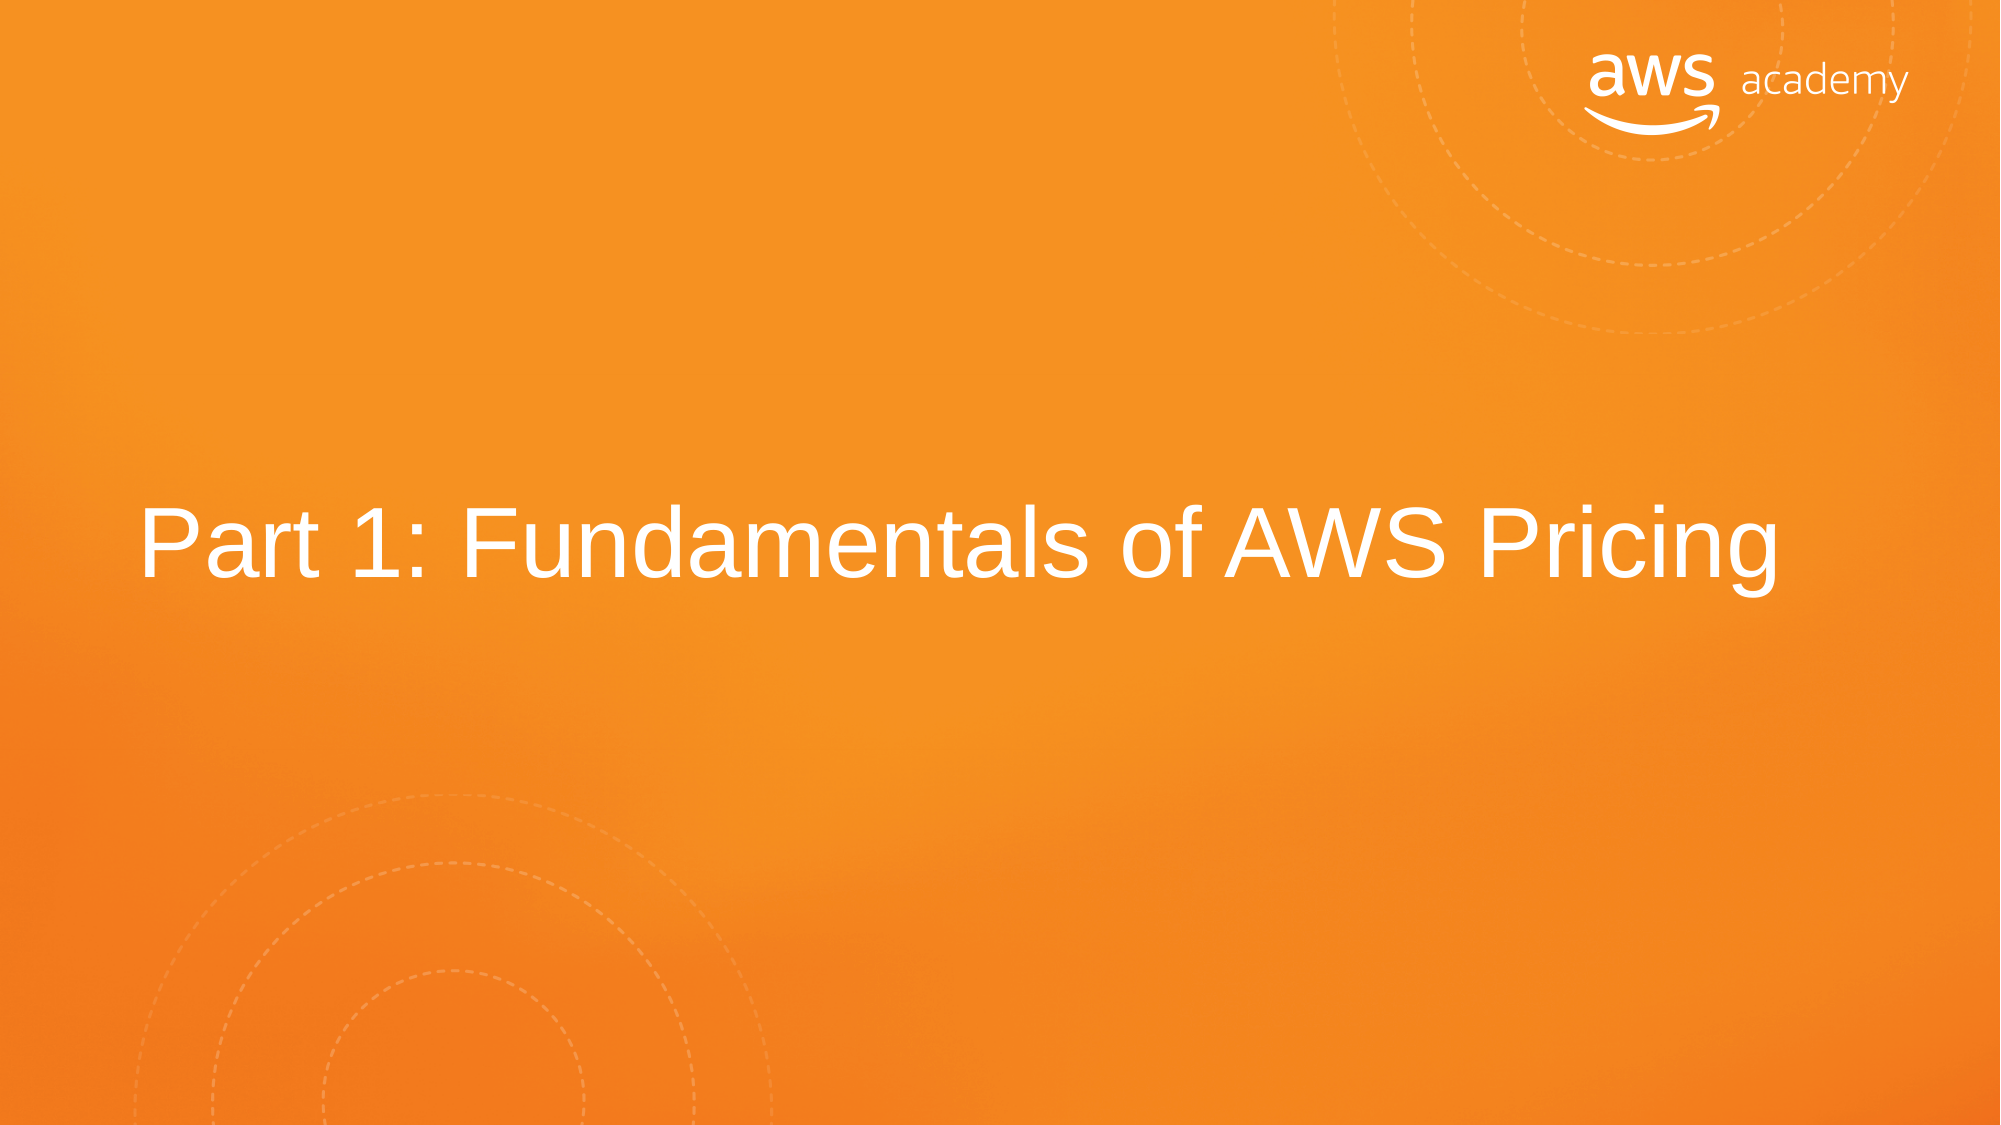

# Part 1: Fundamentals of AWS Pricing